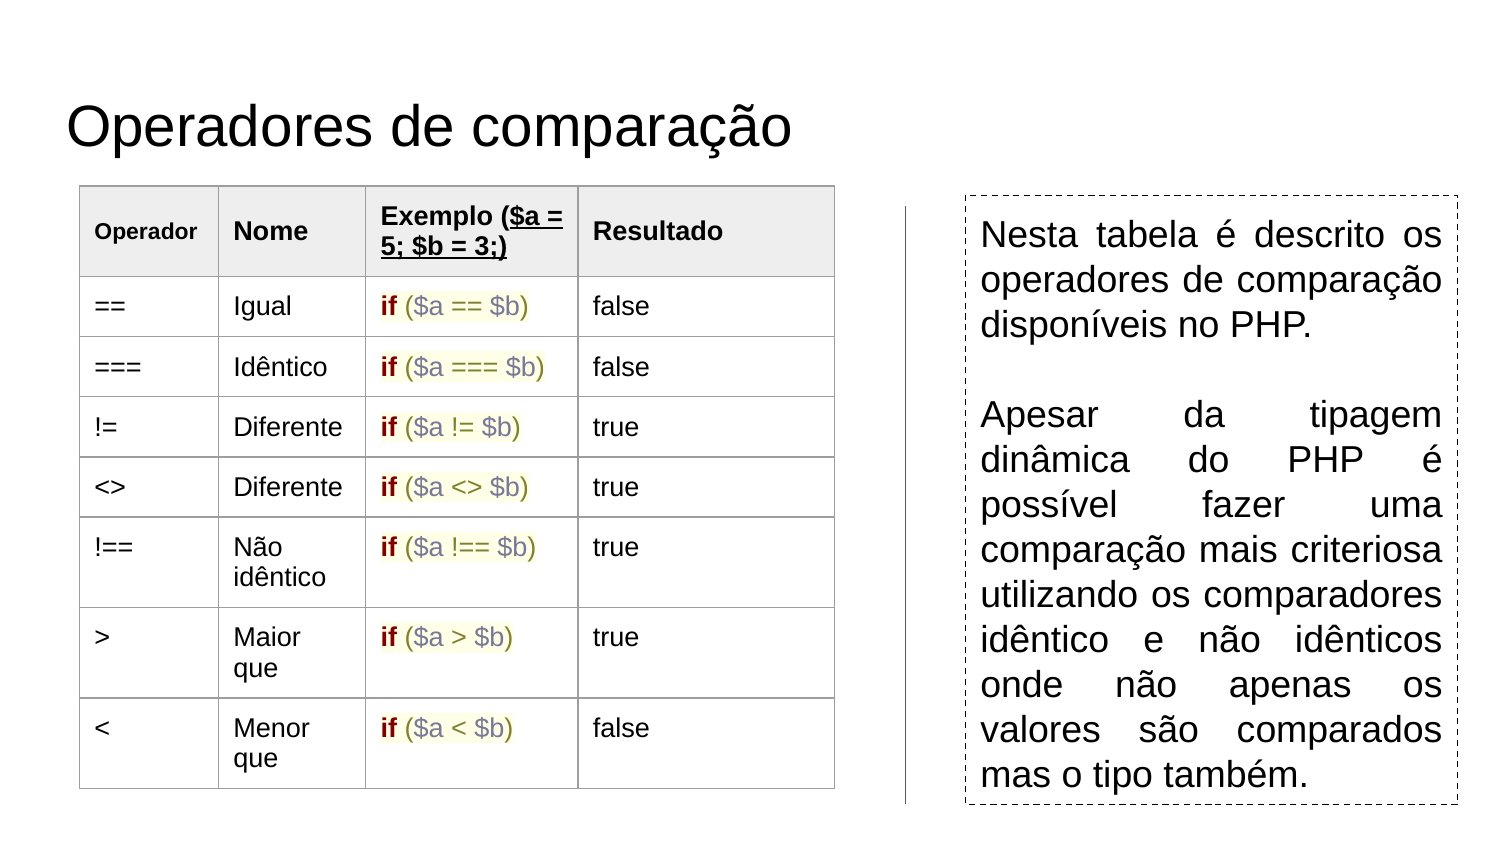

# Operadores de comparação
| Operador | Nome | Exemplo ($a = 5; $b = 3;) | Resultado |
| --- | --- | --- | --- |
| == | Igual | if ($a == $b) | false |
| === | Idêntico | if ($a === $b) | false |
| != | Diferente | if ($a != $b) | true |
| <> | Diferente | if ($a <> $b) | true |
| !== | Não idêntico | if ($a !== $b) | true |
| > | Maior que | if ($a > $b) | true |
| < | Menor que | if ($a < $b) | false |
Nesta tabela é descrito os operadores de comparação disponíveis no PHP.

Apesar da tipagem dinâmica do PHP é possível fazer uma comparação mais criteriosa utilizando os comparadores idêntico e não idênticos onde não apenas os valores são comparados mas o tipo também.